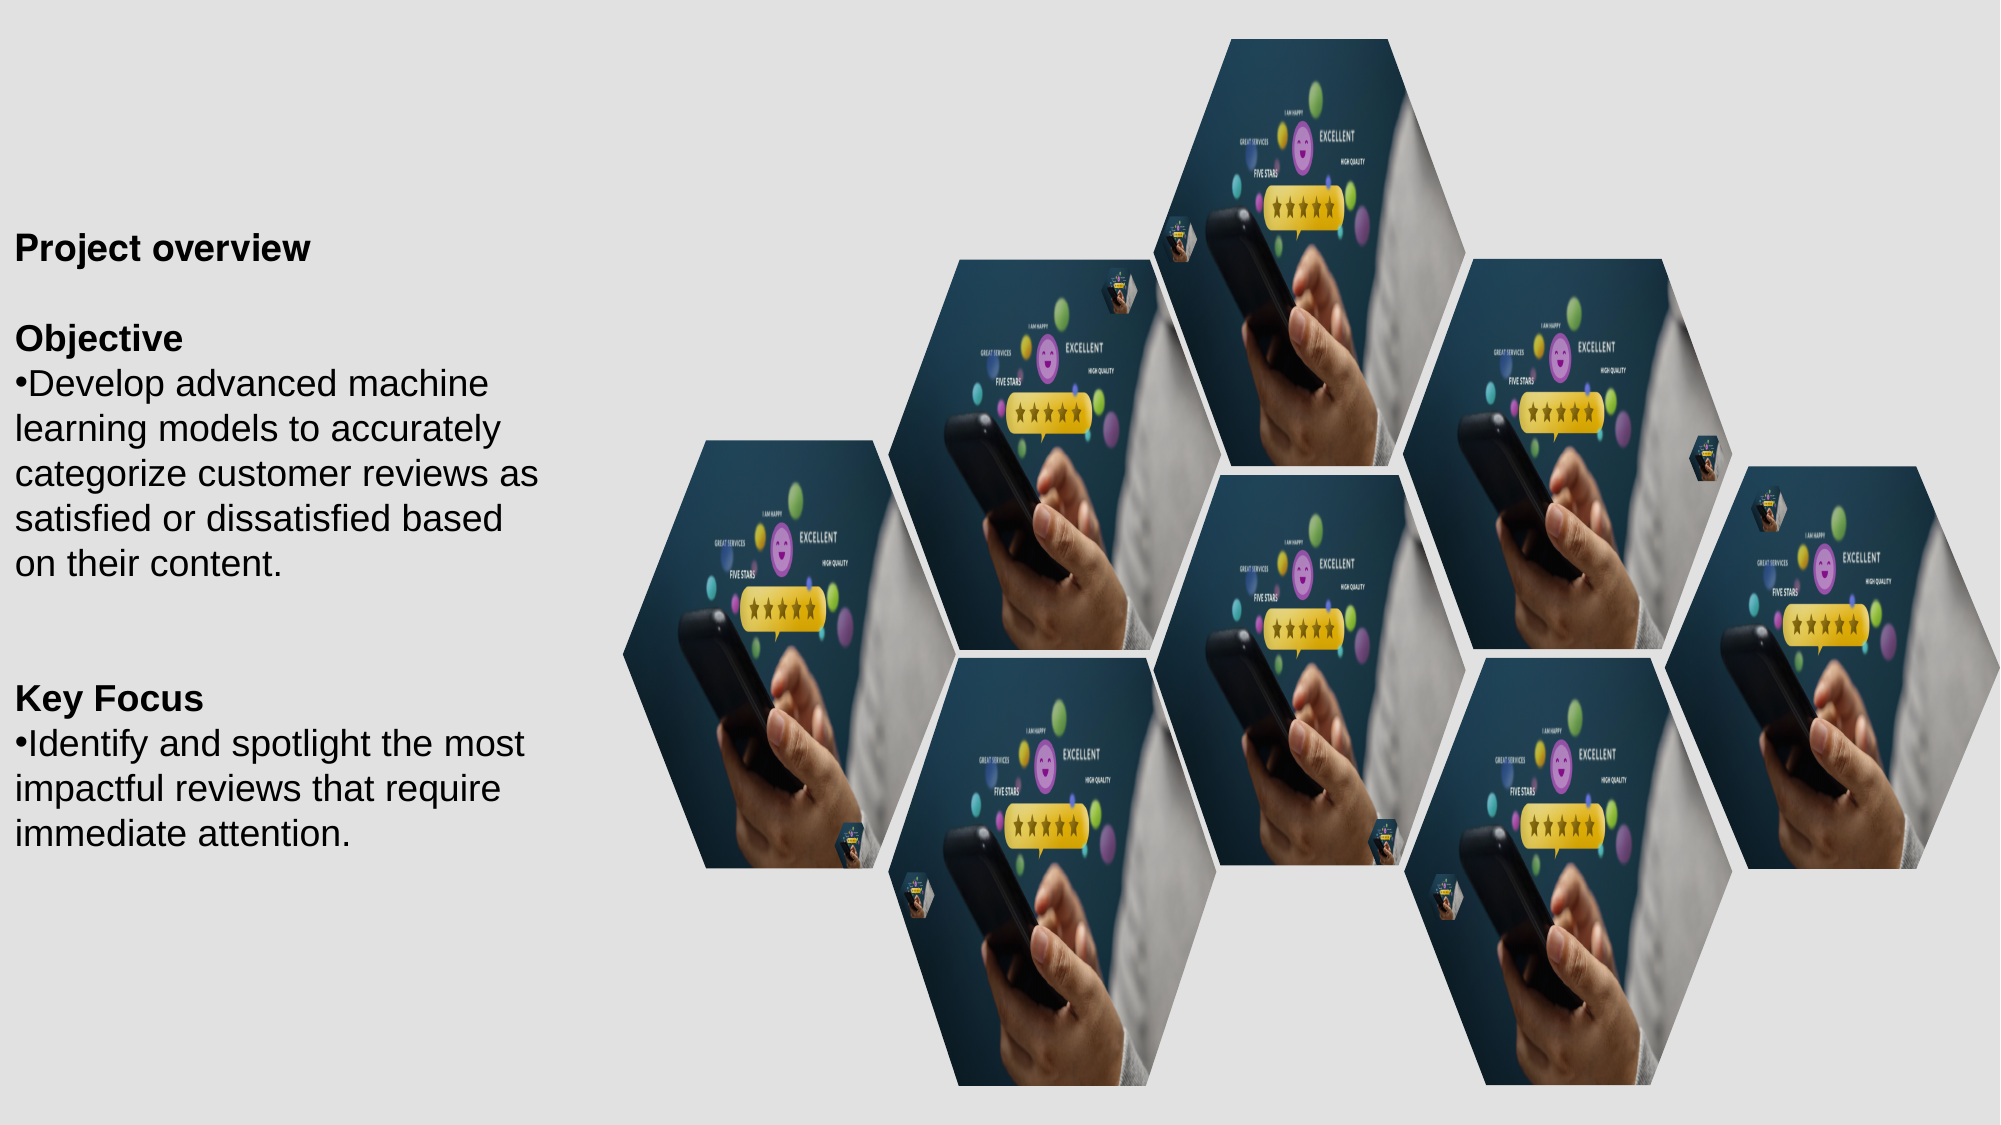

Project overview

Objective
Develop advanced machine learning models to accurately categorize customer reviews as satisfied or dissatisfied based on their content.

Key Focus
Identify and spotlight the most impactful reviews that require immediate attention.